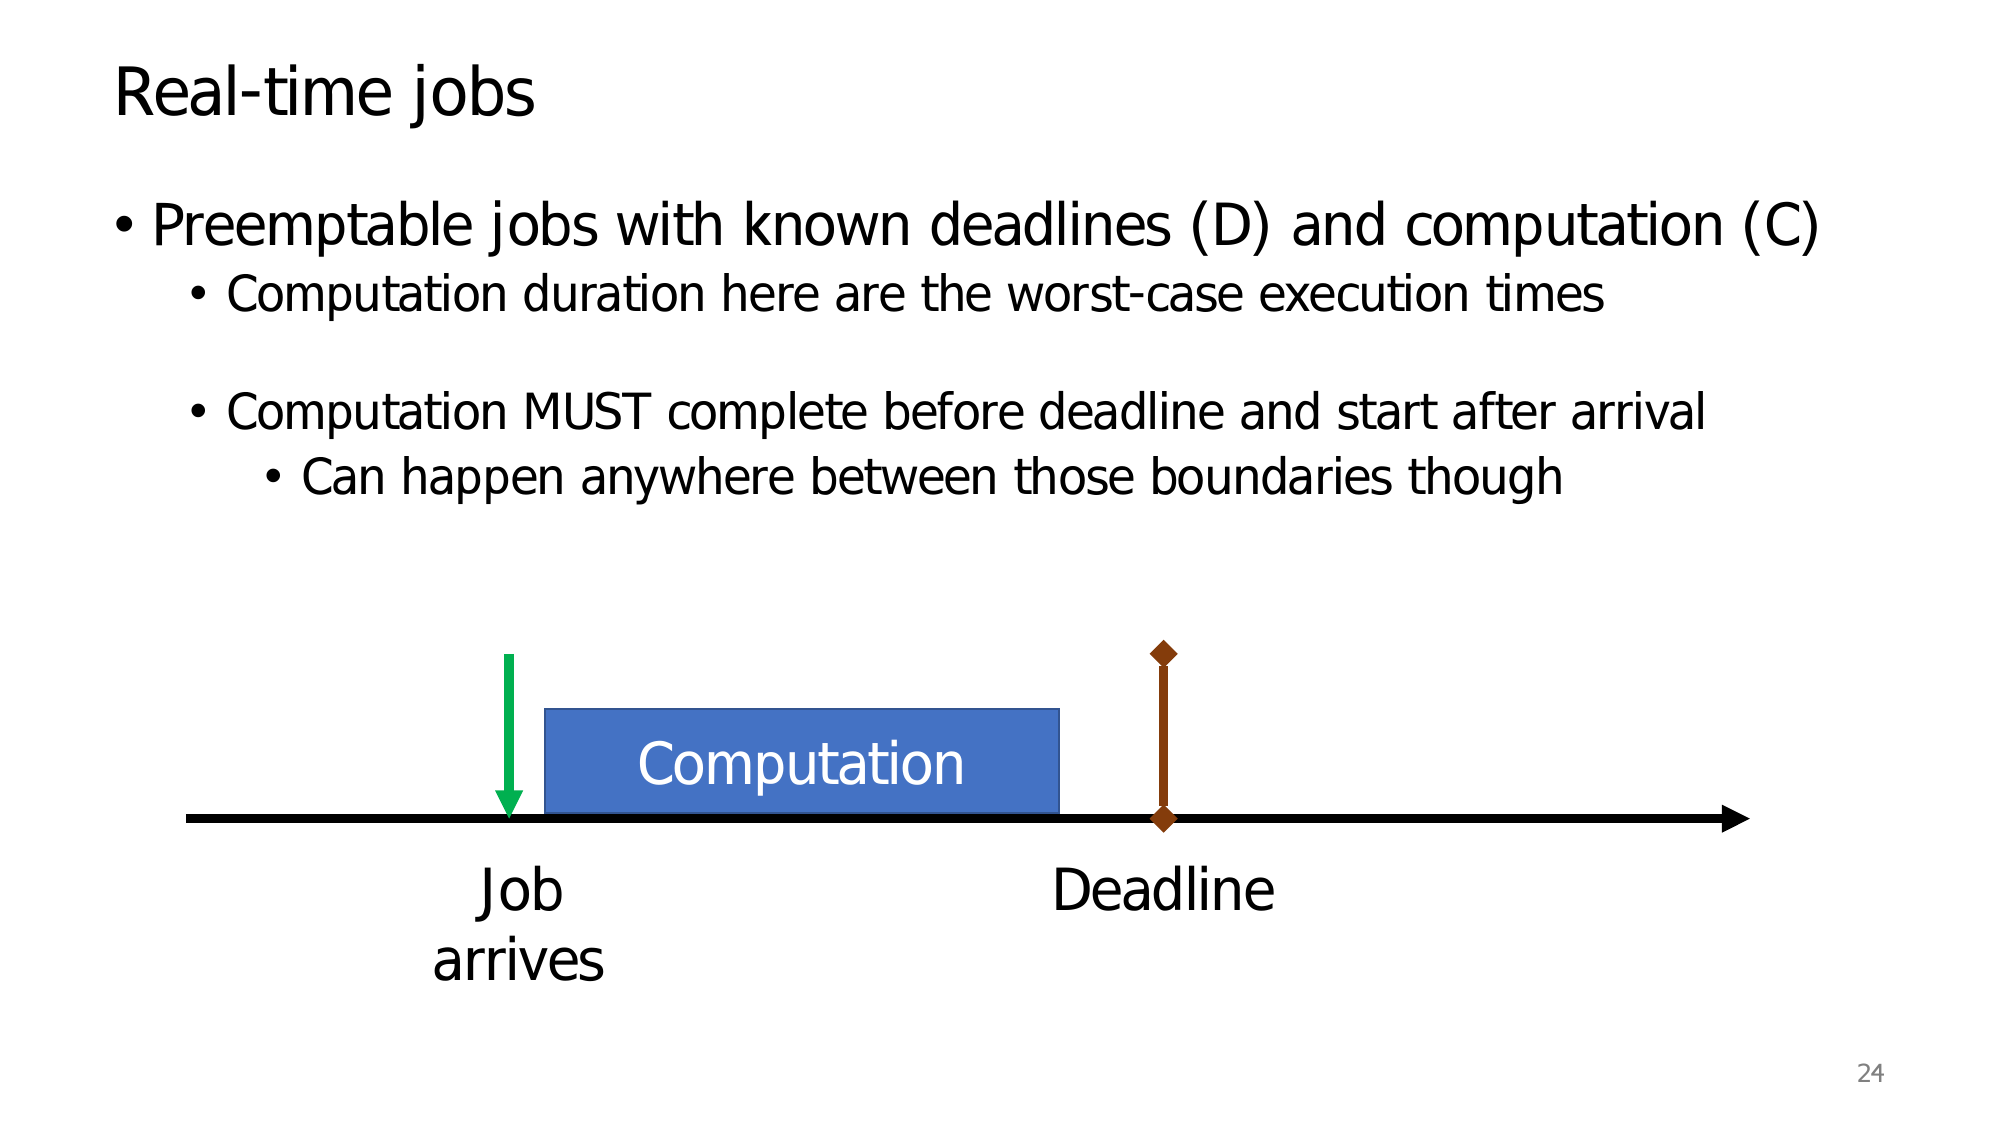

# Real-time jobs
Preemptable jobs with known deadlines (D) and computation (C)
Computation duration here are the worst-case execution times
Computation MUST complete before deadline and start after arrival
Can happen anywhere between those boundaries though
Computation
Job arrives
Deadline
24